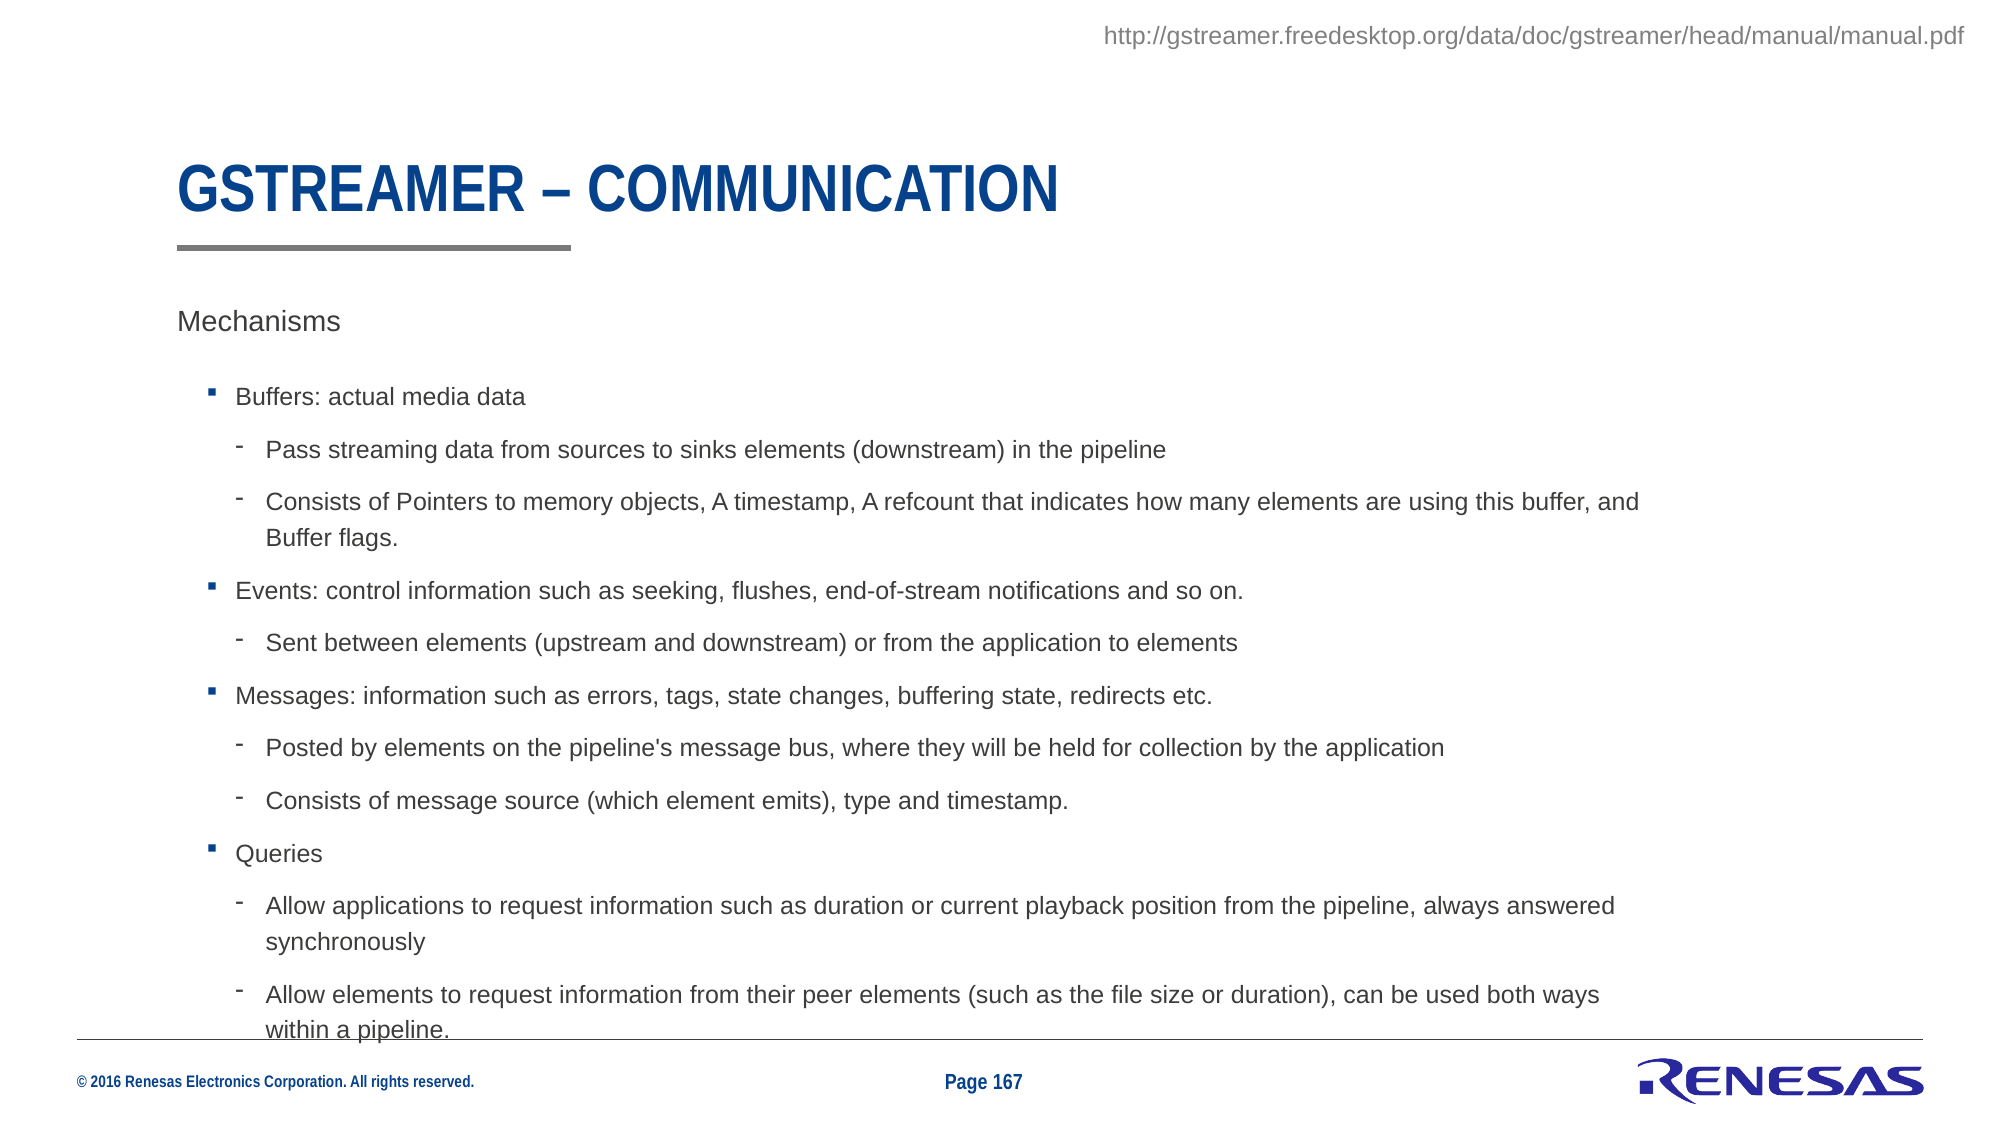

http://gstreamer.freedesktop.org/data/doc/gstreamer/head/manual/manual.pdf
# GStreamer – Communication
Mechanisms
Buffers: actual media data
Pass streaming data from sources to sinks elements (downstream) in the pipeline
Consists of Pointers to memory objects, A timestamp, A refcount that indicates how many elements are using this buffer, and Buffer flags.
Events: control information such as seeking, flushes, end-of-stream notifications and so on.
Sent between elements (upstream and downstream) or from the application to elements
Messages: information such as errors, tags, state changes, buffering state, redirects etc.
Posted by elements on the pipeline's message bus, where they will be held for collection by the application
Consists of message source (which element emits), type and timestamp.
Queries
Allow applications to request information such as duration or current playback position from the pipeline, always answered synchronously
Allow elements to request information from their peer elements (such as the file size or duration), can be used both ways within a pipeline.

Page 167